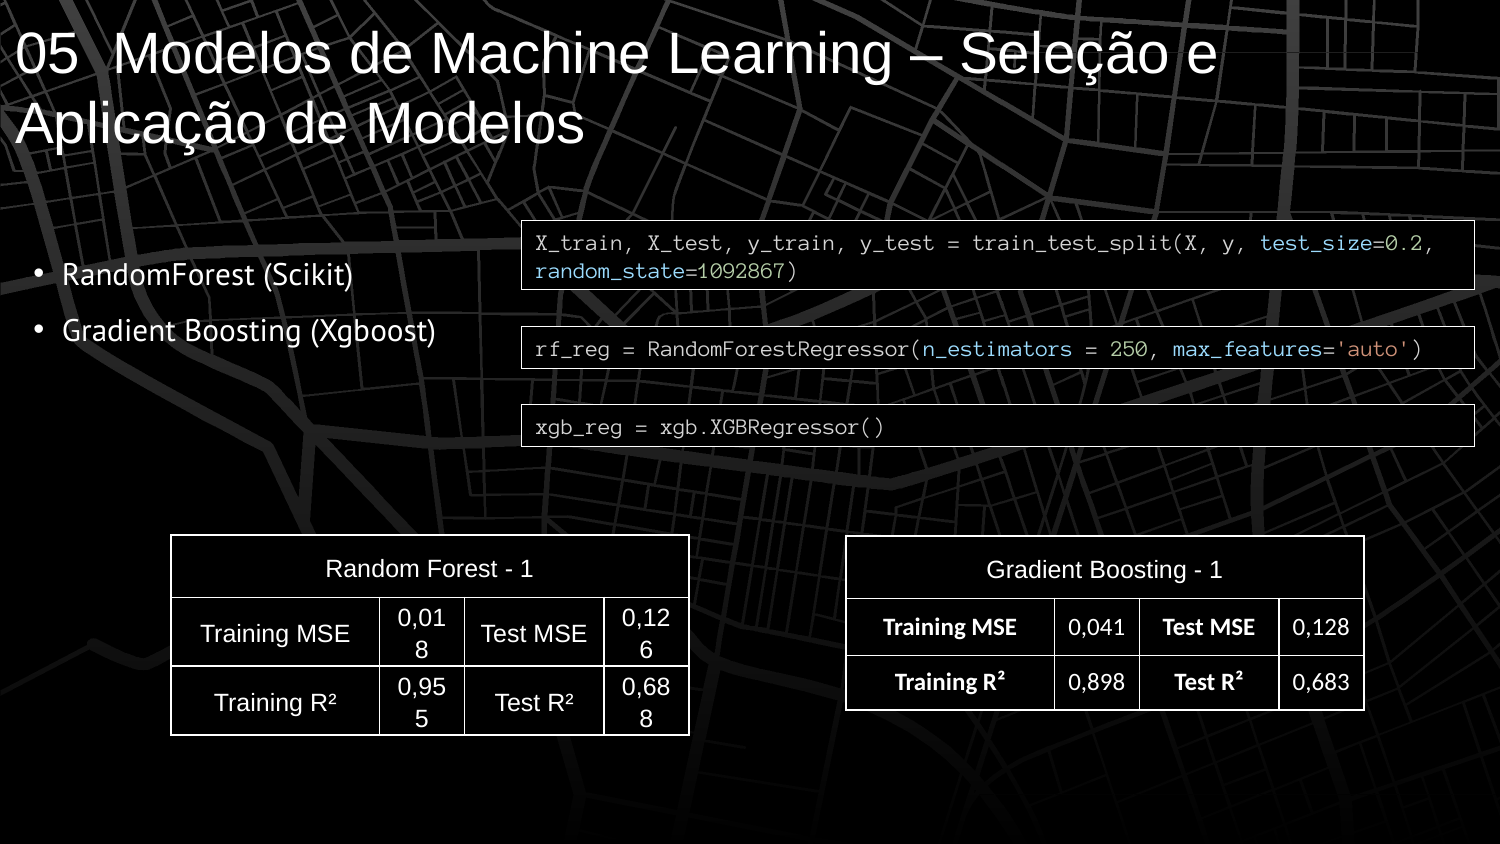

05  Modelos de Machine Learning – Seleção e Aplicação de Modelos
RandomForest (Scikit)
Gradient Boosting (Xgboost)

X_train, X_test, y_train, y_test = train_test_split(X, y, test_size=0.2, random_state=1092867)
rf_reg = RandomForestRegressor(n_estimators = 250, max_features='auto')
xgb_reg = xgb.XGBRegressor()
| Random Forest - 1 |  |  |  |
| --- | --- | --- | --- |
| Training MSE | 0,018 | Test MSE | 0,126 |
| Training R² | 0,955 | Test R² | 0,688 |
| Gradient Boosting - 1 |  |  |  |
| --- | --- | --- | --- |
| Training MSE | 0,041 | Test MSE | 0,128 |
| Training R² | 0,898 | Test R² | 0,683 |